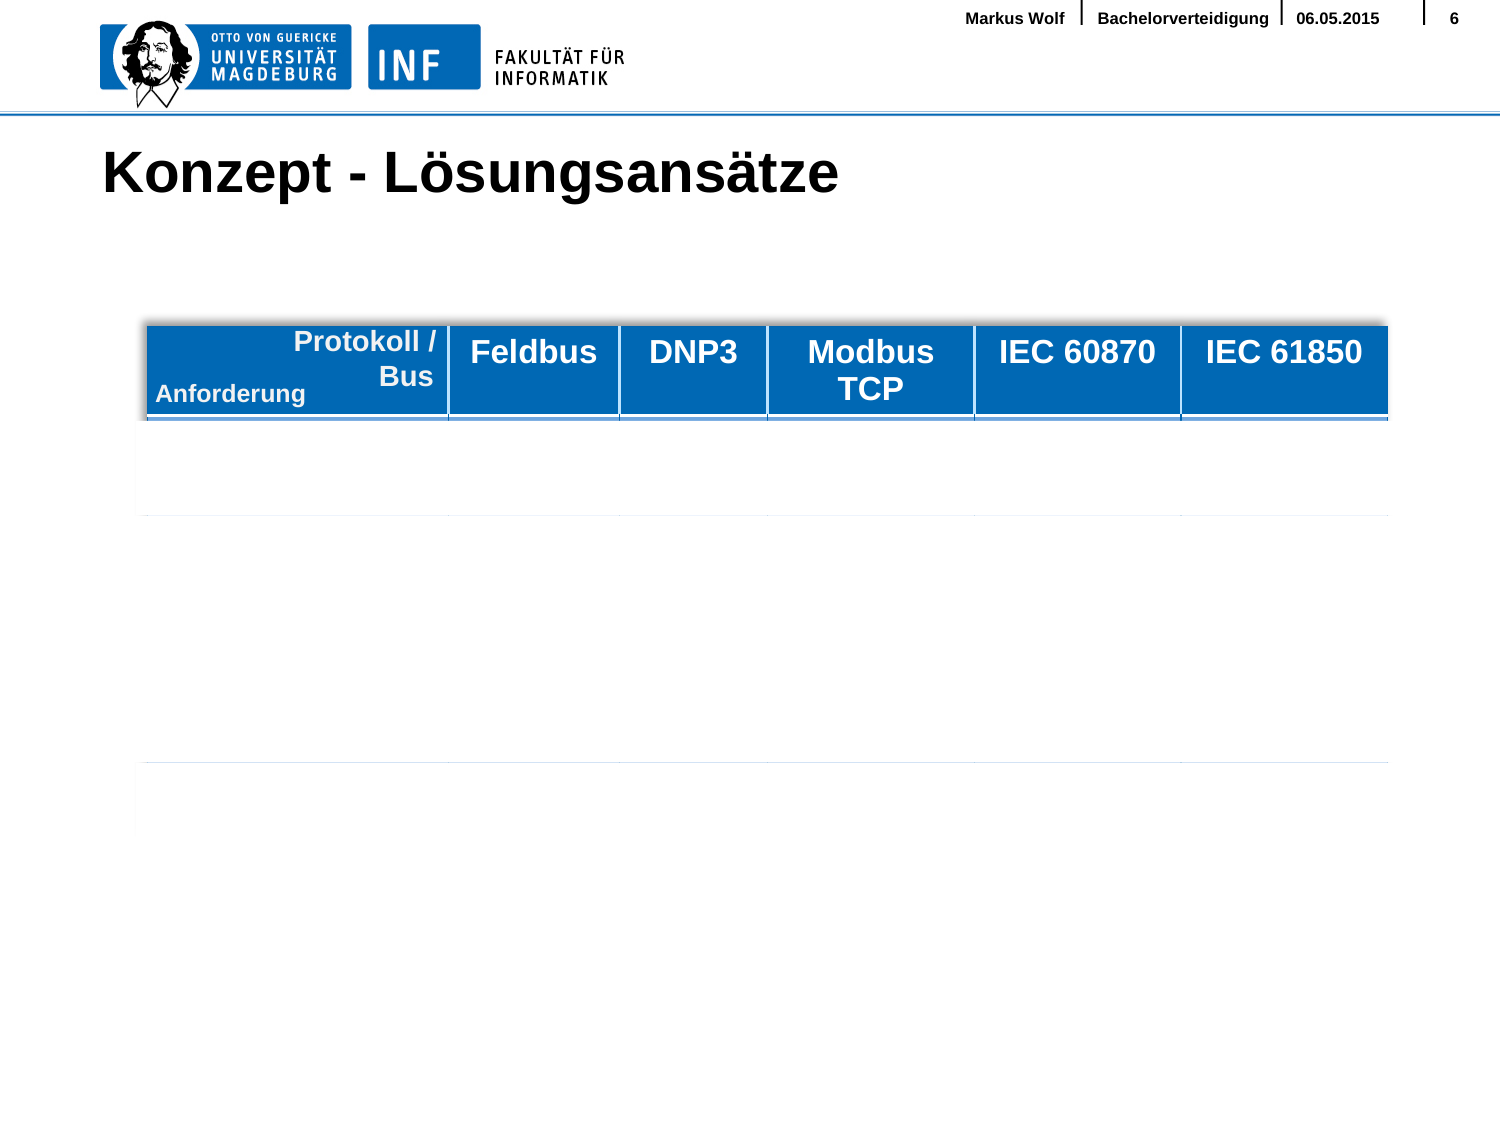

# Konzept - Lösungsansätze
Protokoll /
          Bus
|  | Feldbus | DNP3 | Modbus TCP | IEC 60870 | IEC 61850 |
| --- | --- | --- | --- | --- | --- |
| Messwert übertragen | ++ | ++ | ++ | ++ | ++ |
| Reports | -- | ++ | -- | ++ | ++ |
| Fahrplan senden | ○ | + | ○ | ○ | ++ |
| Konfiguration | -- | -- | -- | -- | + |
| Nichtfunktionale Anforderungen | - | ○ | ○ | ○ | ++ |
Anforderung